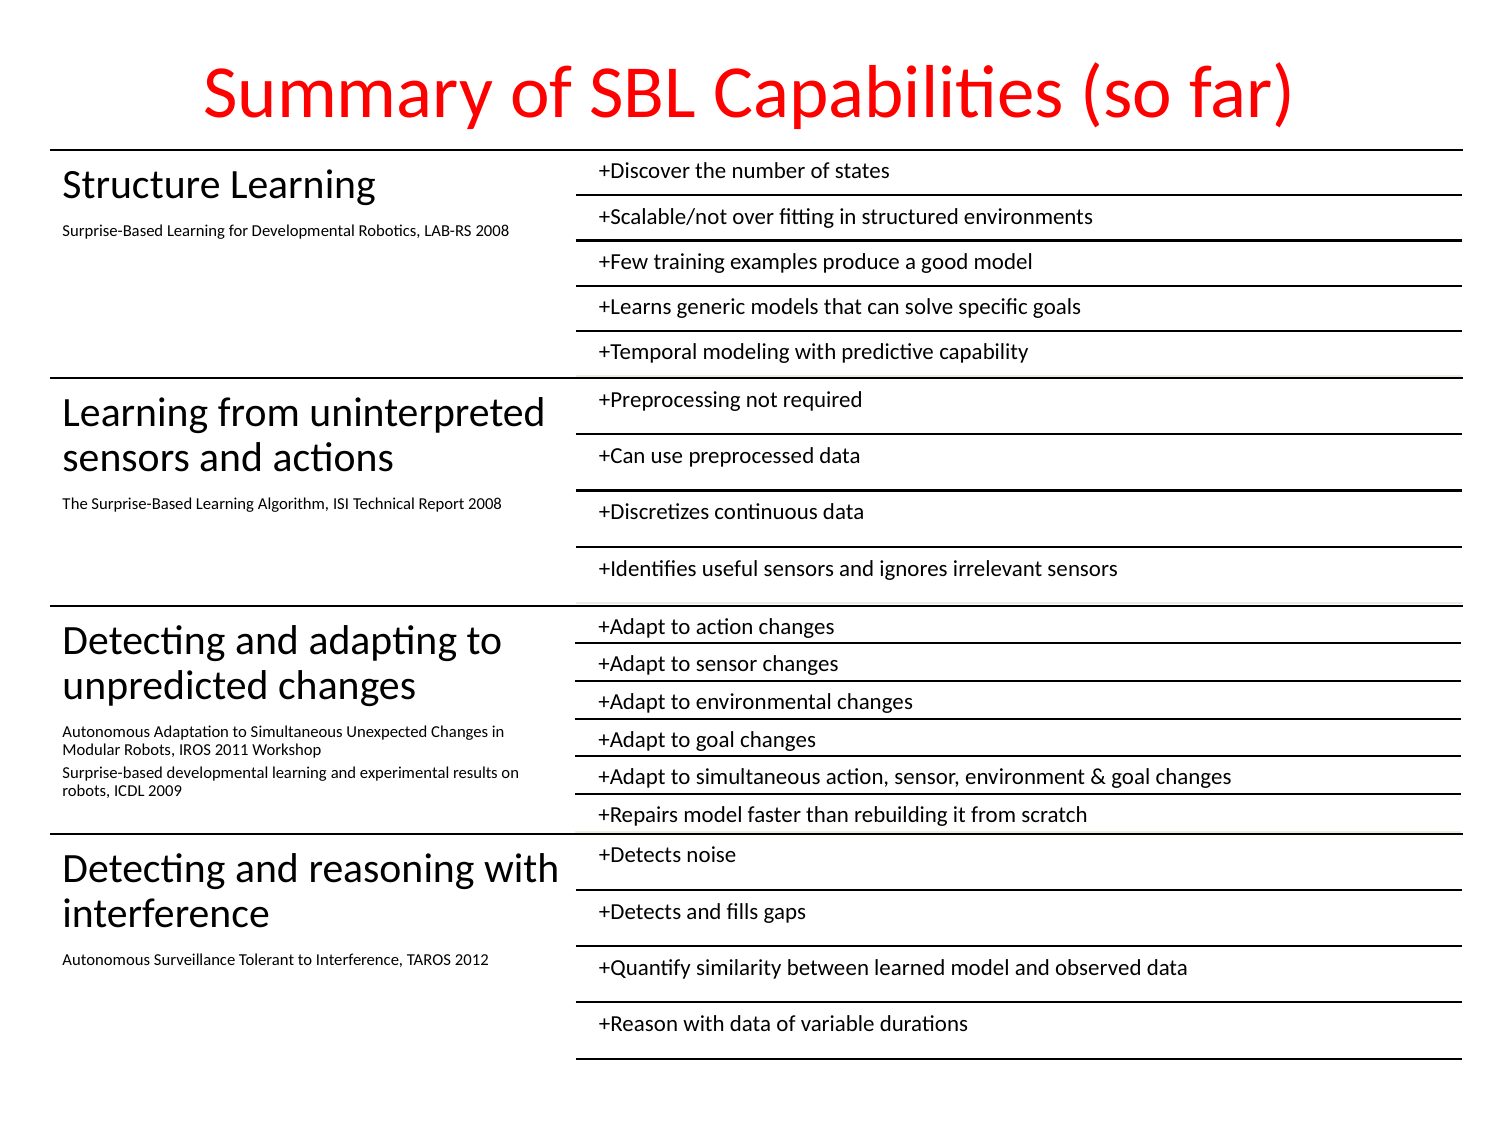

# Summary of SBL Capabilities (so far)

Structure Learning
Surprise-Based Learning for Developmental Robotics, LAB-RS 2008

+Discover the number of states

+Scalable/not over fitting in structured environments

+Few training examples produce a good model

+Learns generic models that can solve specific goals

+Temporal modeling with predictive capability

Learning from uninterpreted sensors and actions
The Surprise-Based Learning Algorithm, ISI Technical Report 2008

+Preprocessing not required

+Can use preprocessed data

+Discretizes continuous data

+Identifies useful sensors and ignores irrelevant sensors

Detecting and adapting to unpredicted changes
Autonomous Adaptation to Simultaneous Unexpected Changes in Modular Robots, IROS 2011 Workshop
Surprise-based developmental learning and experimental results on robots, ICDL 2009

+Adapt to action changes

+Adapt to sensor changes

+Adapt to environmental changes

+Adapt to goal changes

+Adapt to simultaneous action, sensor, environment & goal changes

+Repairs model faster than rebuilding it from scratch

Detecting and reasoning with interference
Autonomous Surveillance Tolerant to Interference, TAROS 2012

+Detects noise

+Detects and fills gaps

+Quantify similarity between learned model and observed data

+Reason with data of variable durations